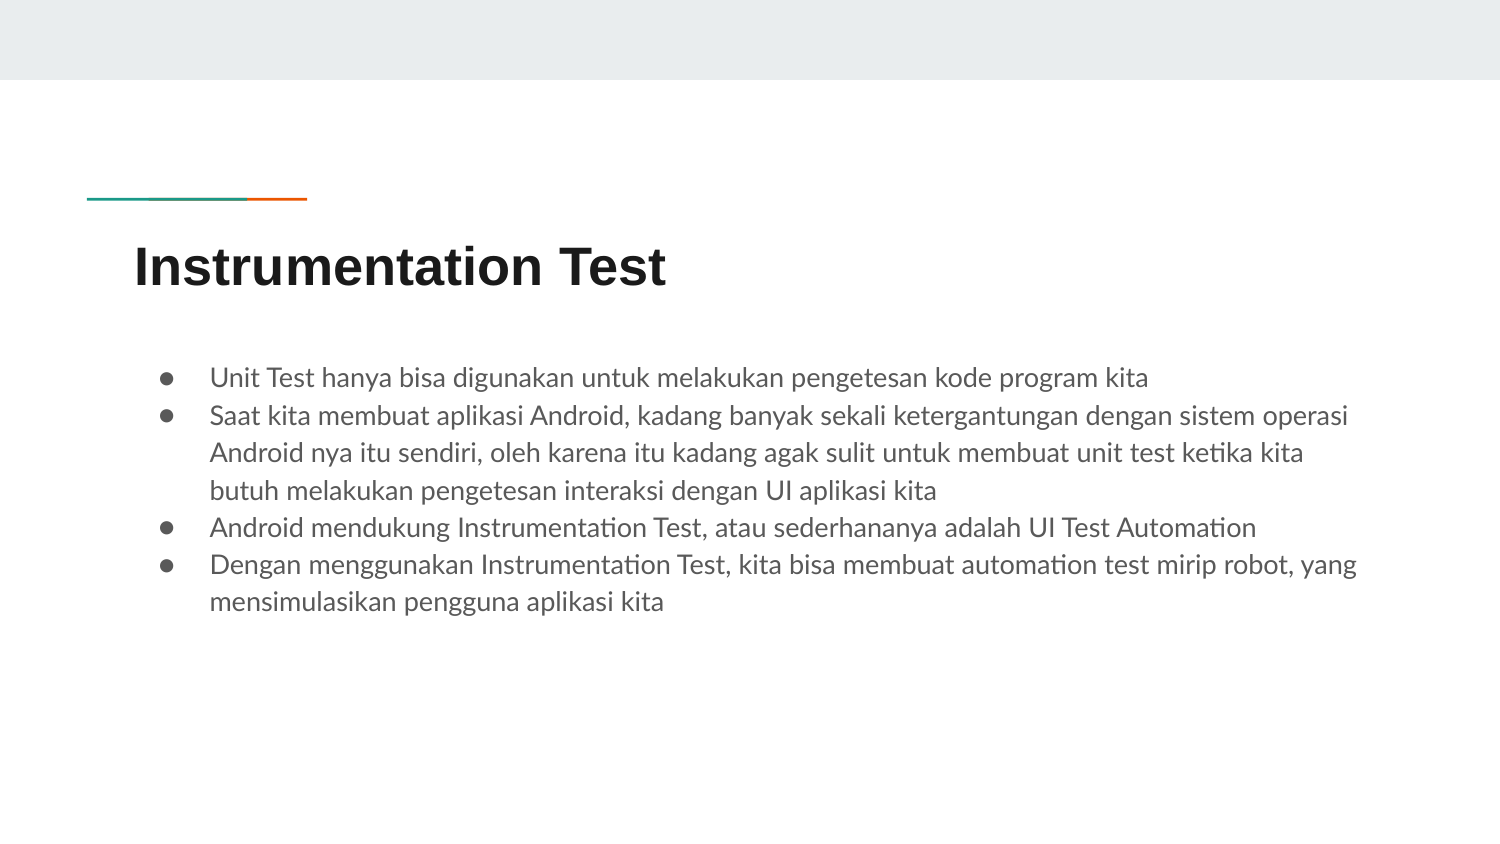

# Instrumentation Test
Unit Test hanya bisa digunakan untuk melakukan pengetesan kode program kita
Saat kita membuat aplikasi Android, kadang banyak sekali ketergantungan dengan sistem operasi Android nya itu sendiri, oleh karena itu kadang agak sulit untuk membuat unit test ketika kita butuh melakukan pengetesan interaksi dengan UI aplikasi kita
Android mendukung Instrumentation Test, atau sederhananya adalah UI Test Automation
Dengan menggunakan Instrumentation Test, kita bisa membuat automation test mirip robot, yang mensimulasikan pengguna aplikasi kita